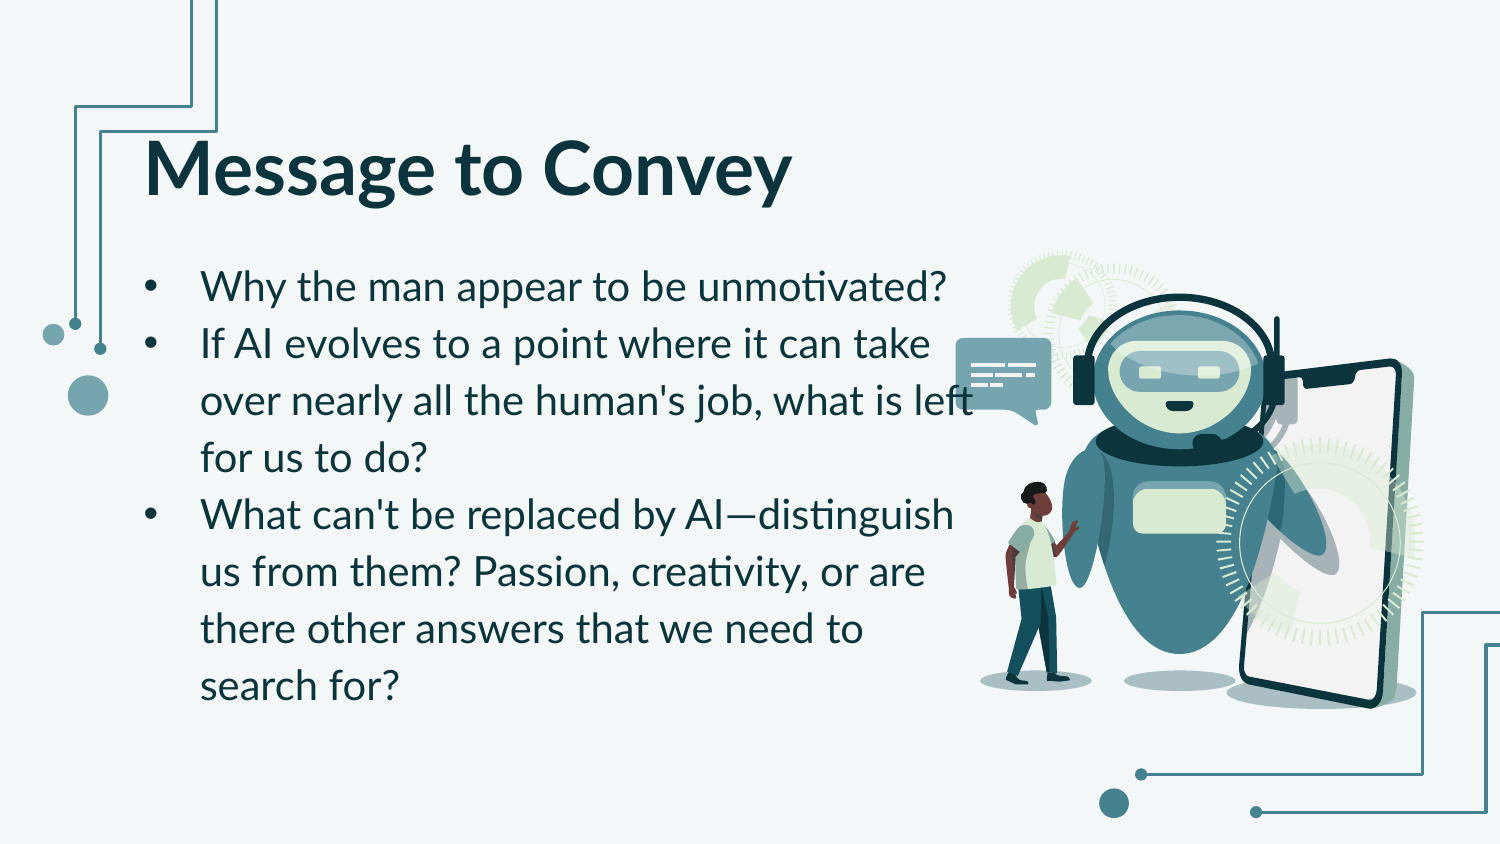

Message to Convey
Why the man appear to be unmotivated?
If AI evolves to a point where it can take over nearly all the human's job, what is left for us to do?
What can't be replaced by AI—distinguish us from them? Passion, creativity, or are there other answers that we need to search for?